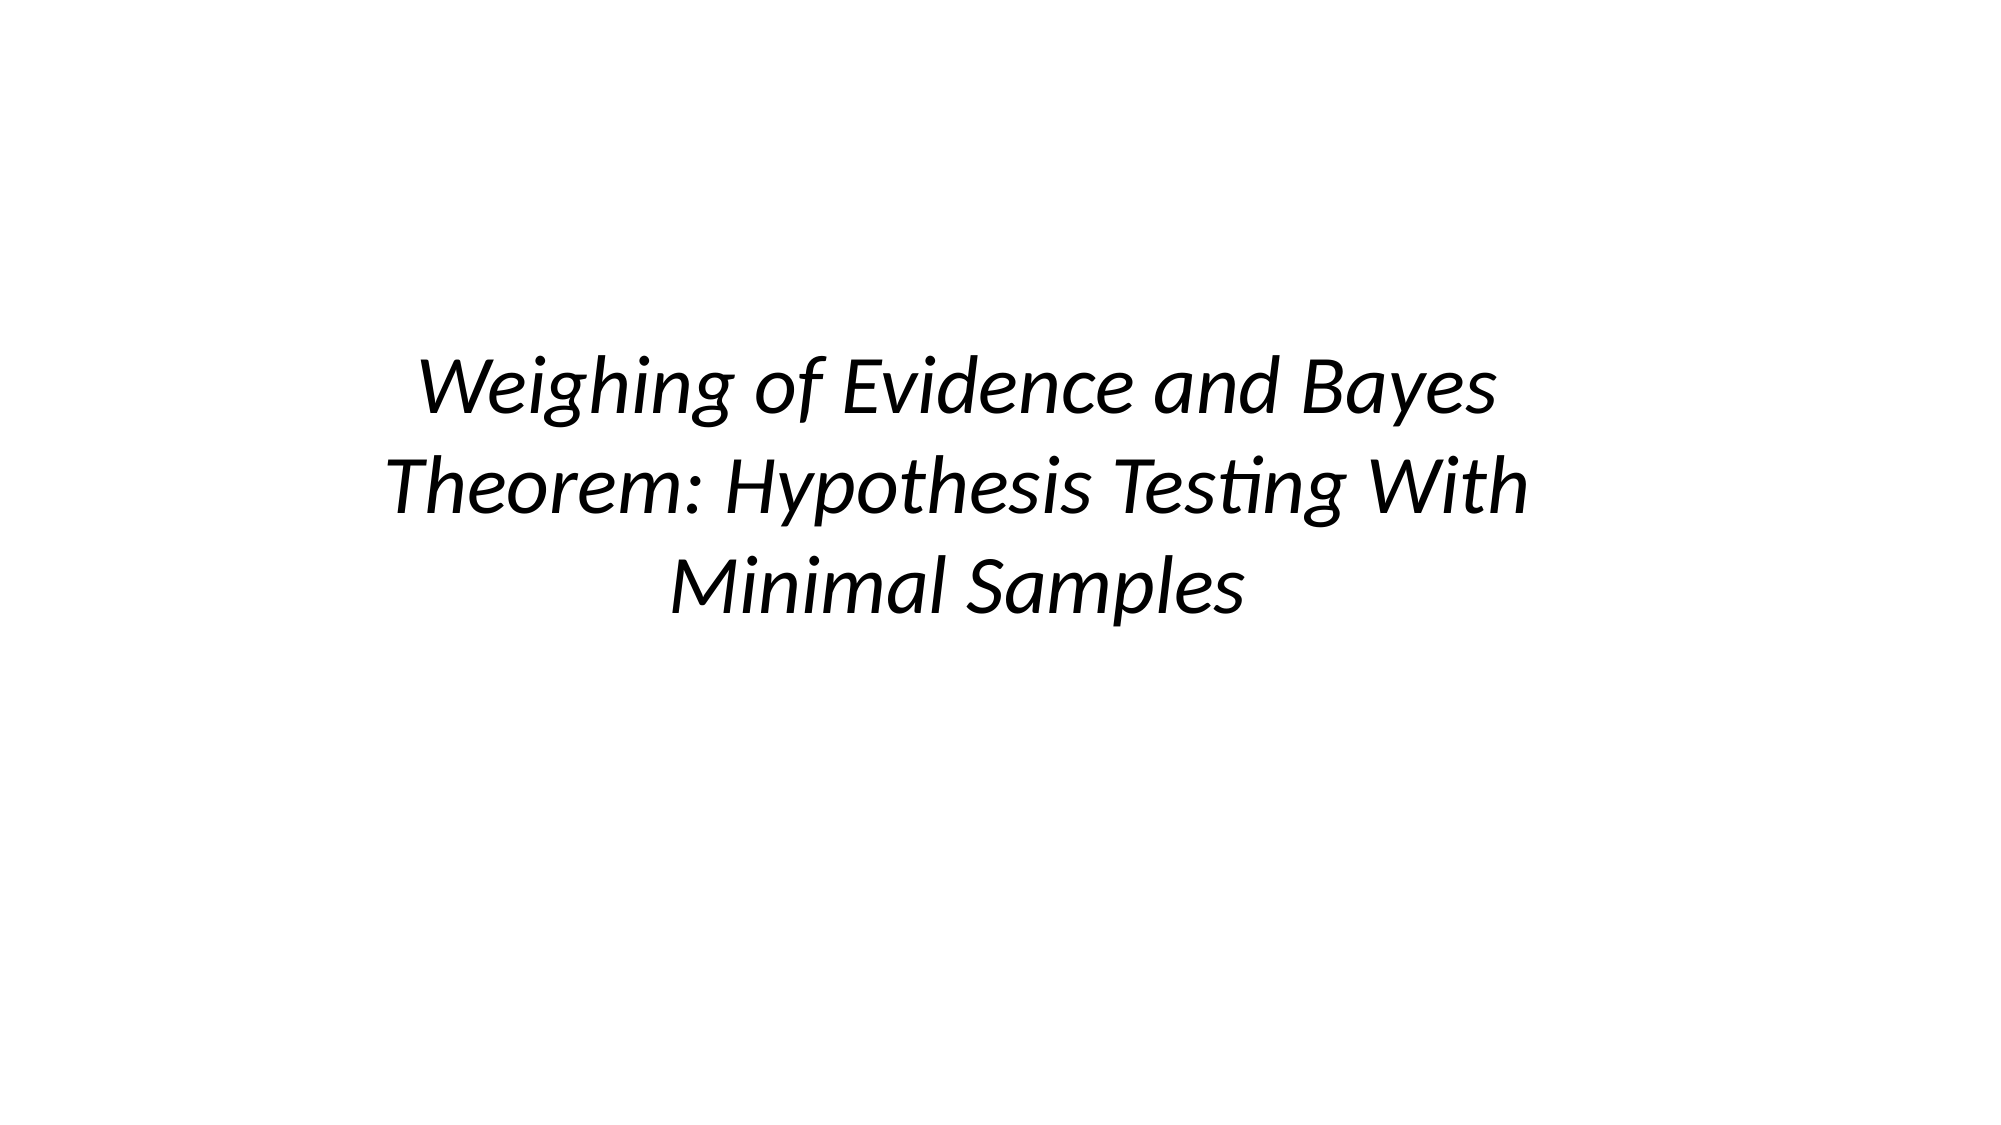

Weighing of Evidence and Bayes Theorem: Hypothesis Testing With Minimal Samples